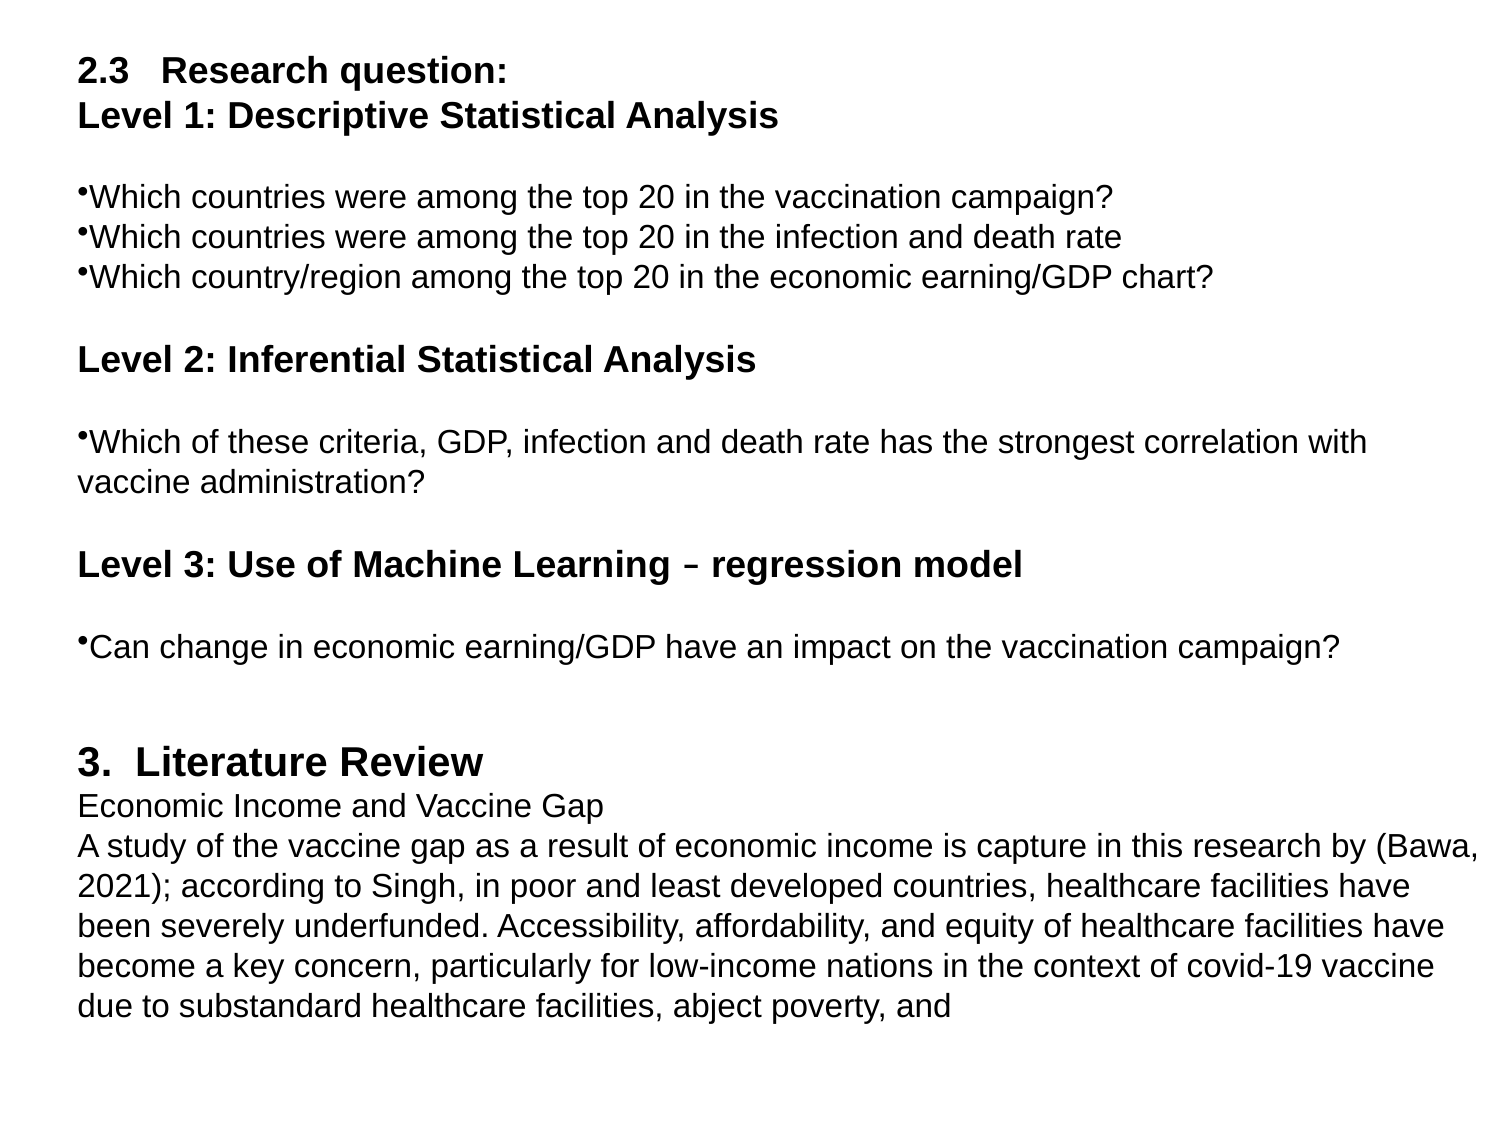

2.3   Research question:
Level 1: Descriptive Statistical Analysis

Which countries were among the top 20 in the vaccination campaign?
Which countries were among the top 20 in the infection and death rate
Which country/region among the top 20 in the economic earning/GDP chart?

Level 2: Inferential Statistical Analysis

Which of these criteria, GDP, infection and death rate has the strongest correlation with vaccine administration?

Level 3: Use of Machine Learning – regression model

Can change in economic earning/GDP have an impact on the vaccination campaign?

3.  Literature Review
Economic Income and Vaccine Gap
A study of the vaccine gap as a result of economic income is capture in this research by (Bawa, 2021); according to Singh, in poor and least developed countries, healthcare facilities have been severely underfunded. Accessibility, affordability, and equity of healthcare facilities have become a key concern, particularly for low-income nations in the context of covid-19 vaccine due to substandard healthcare facilities, abject poverty, and